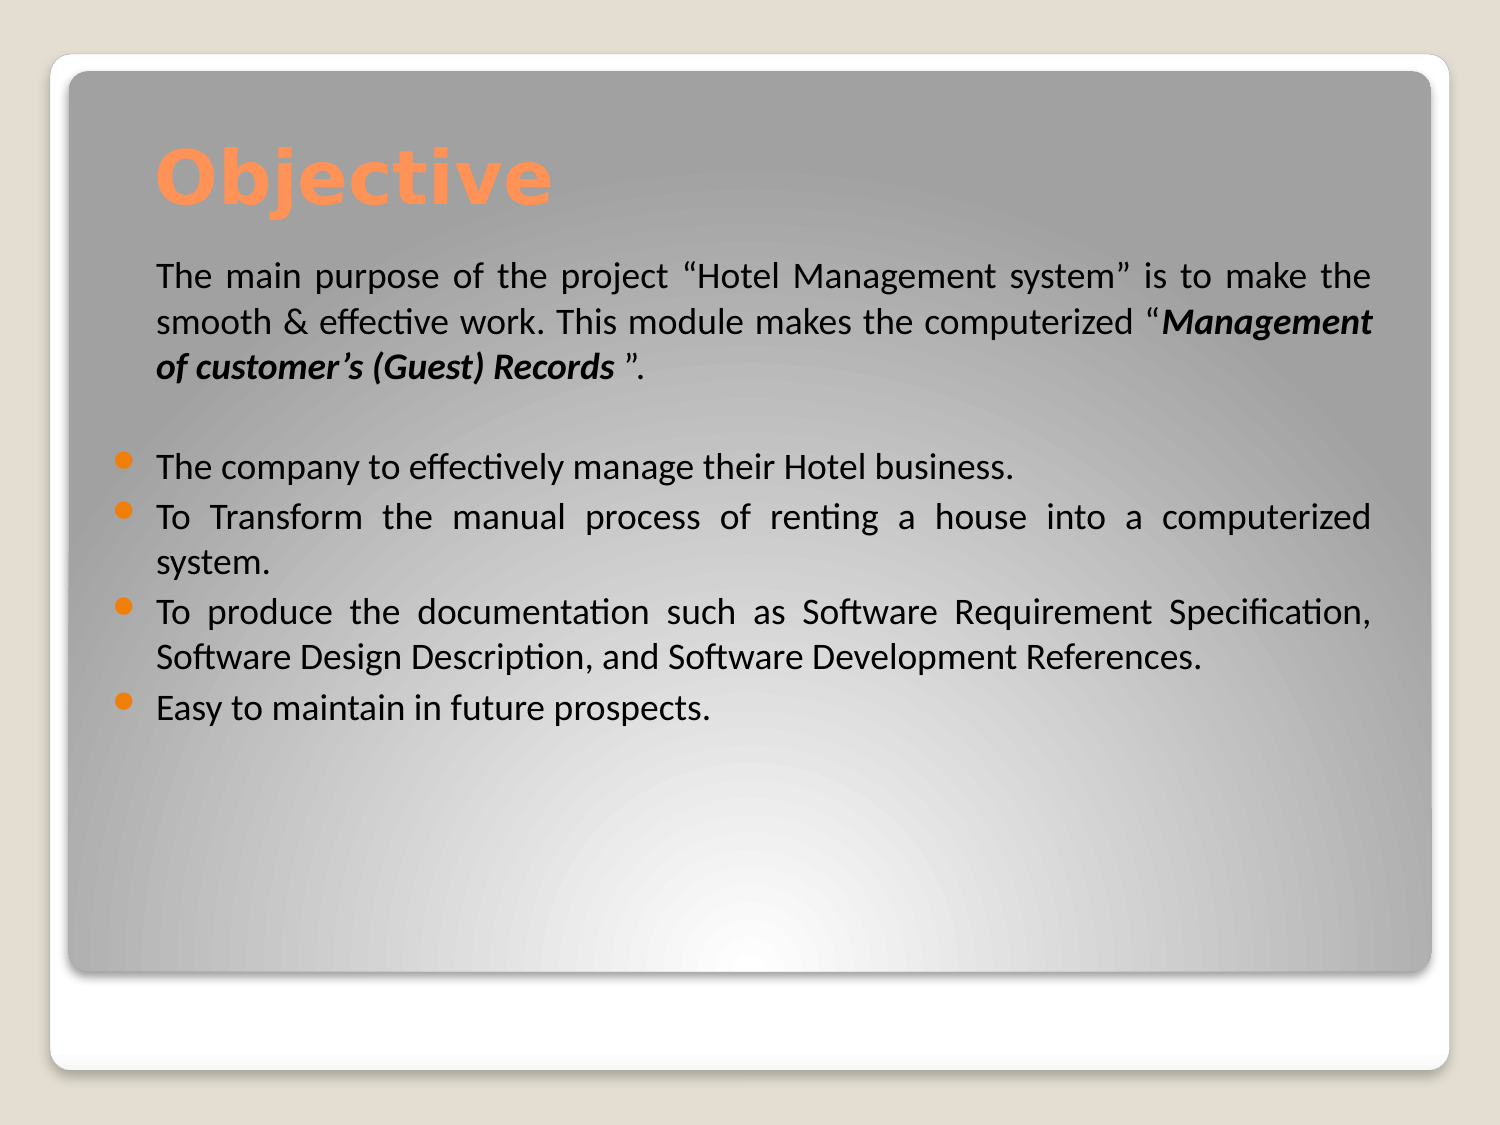

# Objective
	The main purpose of the project “Hotel Management system” is to make the smooth & effective work. This module makes the computerized “Management of customer’s (Guest) Records ”.

The company to effectively manage their Hotel business.
To Transform the manual process of renting a house into a computerized system.
To produce the documentation such as Software Requirement Specification, Software Design Description, and Software Development References.
Easy to maintain in future prospects.